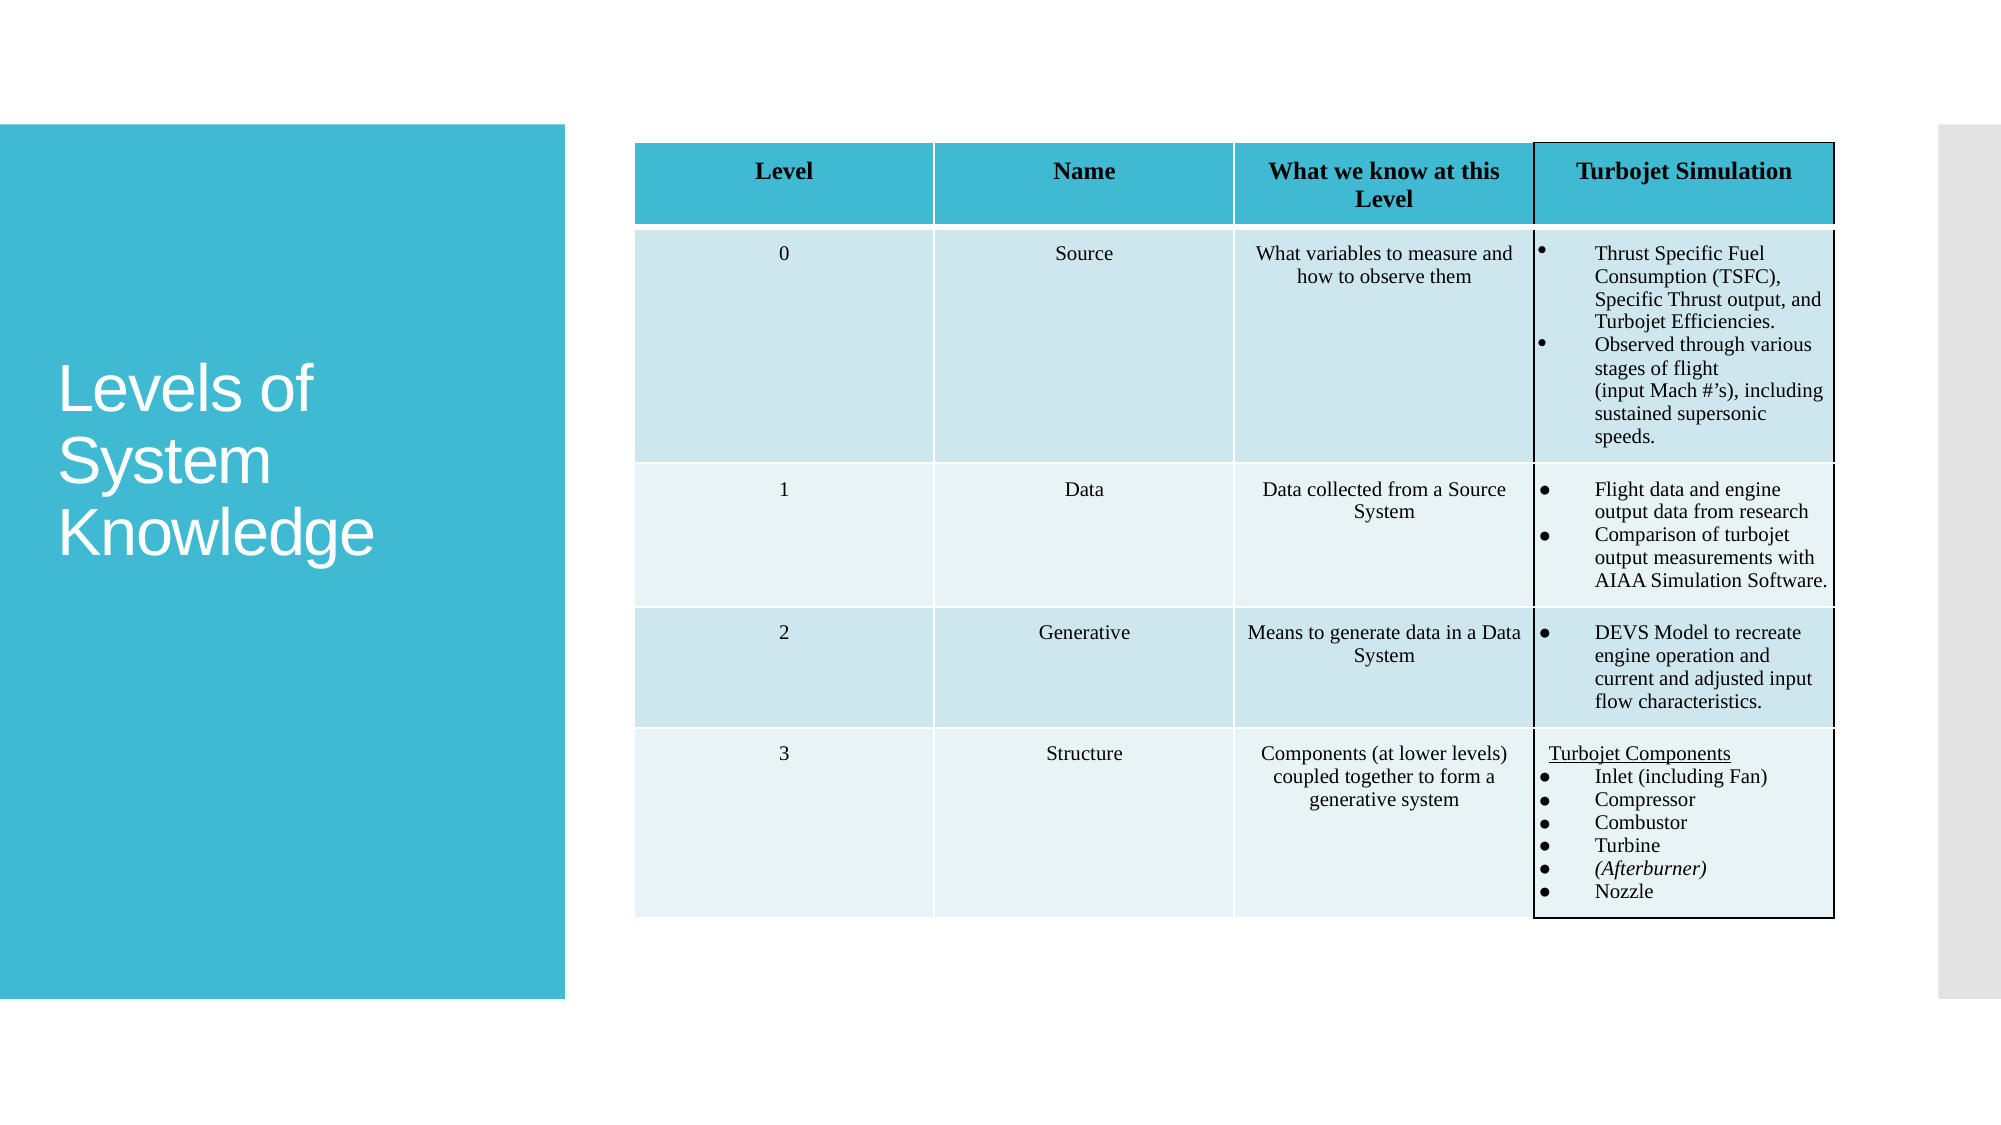

| Level | Name | What we know at this Level | Turbojet Simulation |
| --- | --- | --- | --- |
| 0 | Source | What variables to measure and how to observe them | Thrust Specific Fuel Consumption (TSFC), Specific Thrust output, and Turbojet Efficiencies. Observed through various stages of flight (input Mach #’s), including sustained supersonic speeds. |
| 1 | Data | Data collected from a Source System | Flight data and engine output data from research Comparison of turbojet output measurements with AIAA Simulation Software. |
| 2 | Generative | Means to generate data in a Data System | DEVS Model to recreate engine operation and current and adjusted input flow characteristics. |
| 3 | Structure | Components (at lower levels) coupled together to form a generative system | Turbojet Components Inlet (including Fan) Compressor Combustor Turbine (Afterburner) Nozzle |
# Levels of System Knowledge